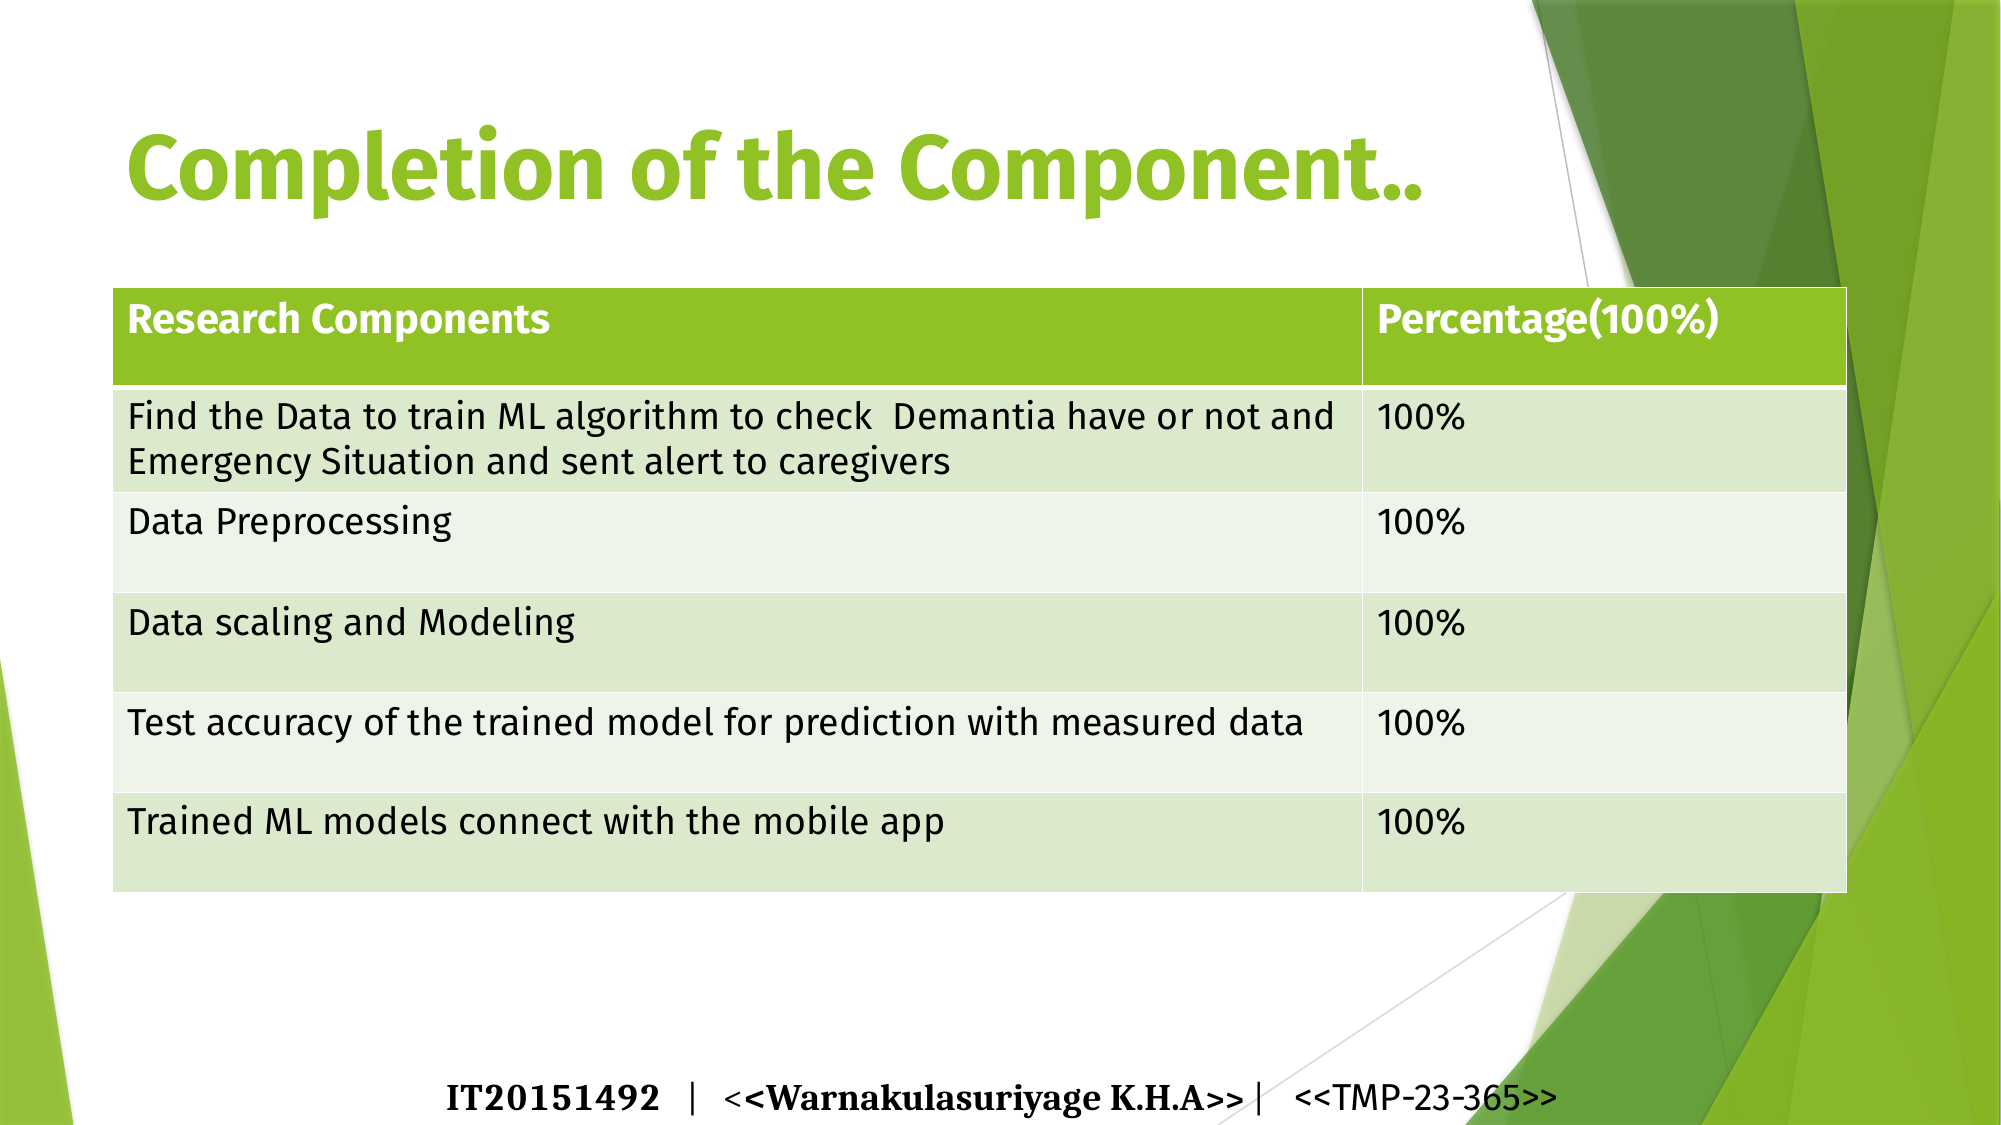

# Completion of the Component..
| Research Components | Percentage(100%) |
| --- | --- |
| Find the Data to train ML algorithm to check Demantia have or not and Emergency Situation and sent alert to caregivers | 100% |
| Data Preprocessing | 100% |
| Data scaling and Modeling | 100% |
| Test accuracy of the trained model for prediction with measured data | 100% |
| Trained ML models connect with the mobile app | 100% |
IT20151492   |   <<Warnakulasuriyage K.H.A>> |   <<TMP-23-365>>